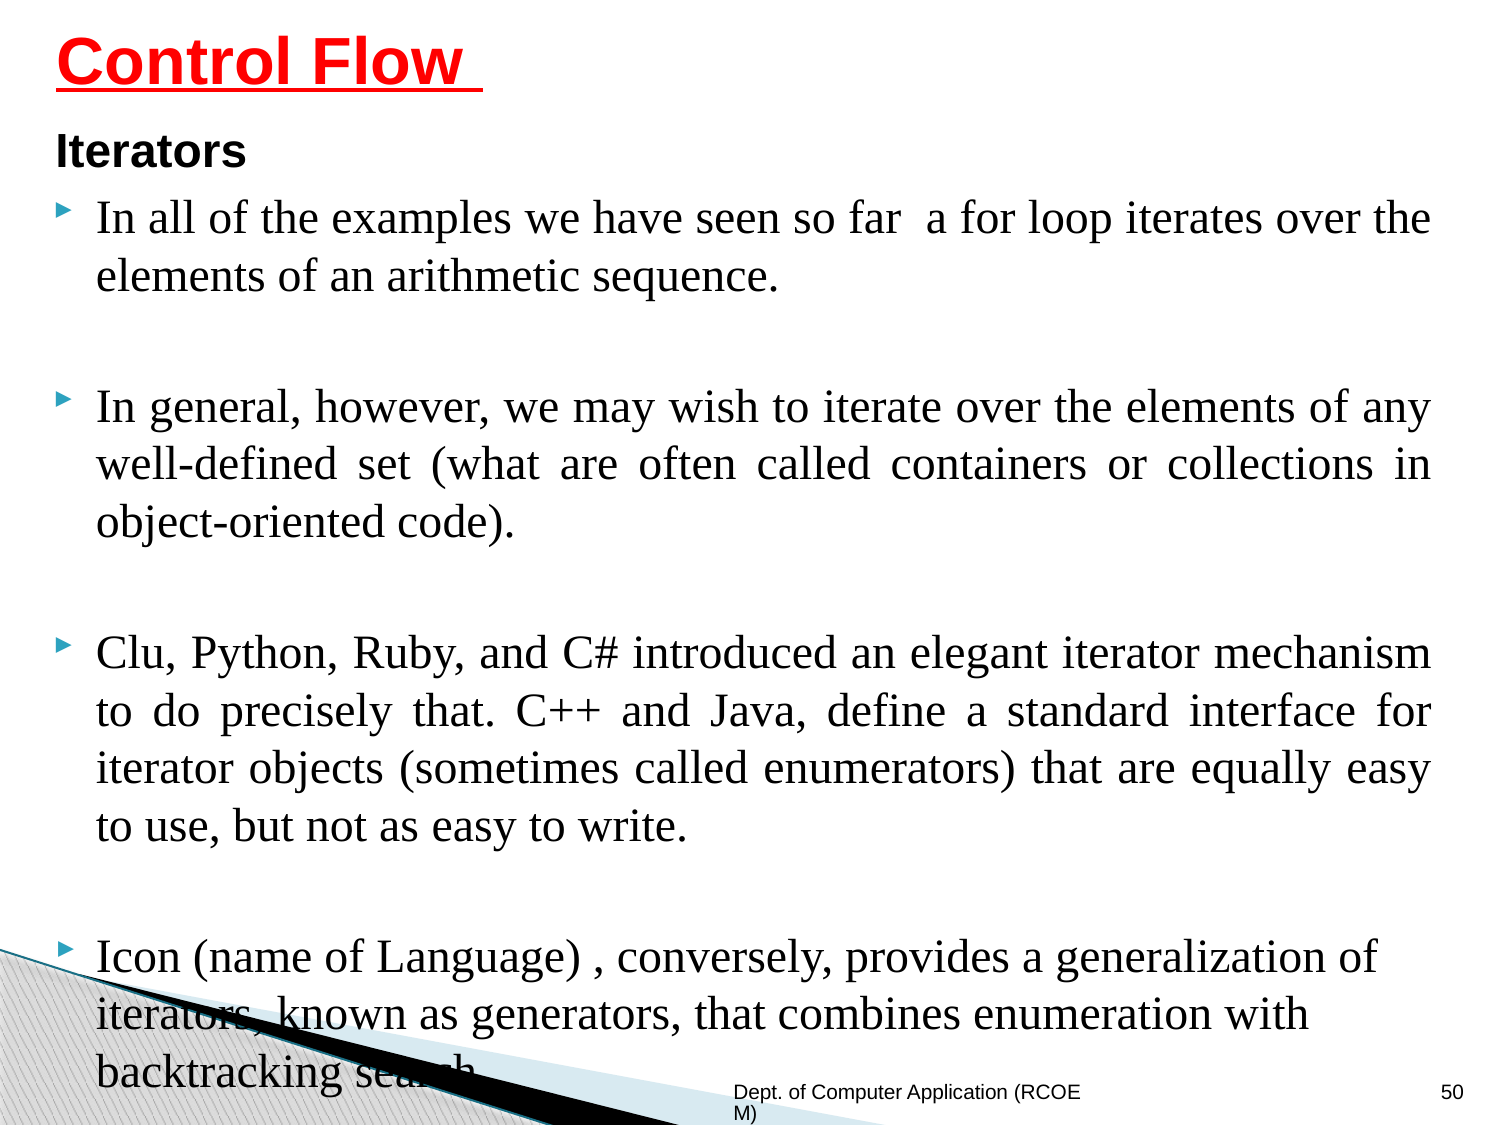

# Control Flow
Iterators
In all of the examples we have seen so far  a for loop iterates over the elements of an arithmetic sequence.

In general, however, we may wish to iterate over the elements of any well-defined set (what are often called containers or collections in object-oriented code).

Clu, Python, Ruby, and C# introduced an elegant iterator mechanism to do precisely that. C++ and Java, define a standard interface for iterator objects (sometimes called enumerators) that are equally easy to use, but not as easy to write.

Icon (name of Language) , conversely, provides a generalization of iterators, known as generators, that combines enumeration with backtracking search

Dept. of Computer Application (RCOEM)
50